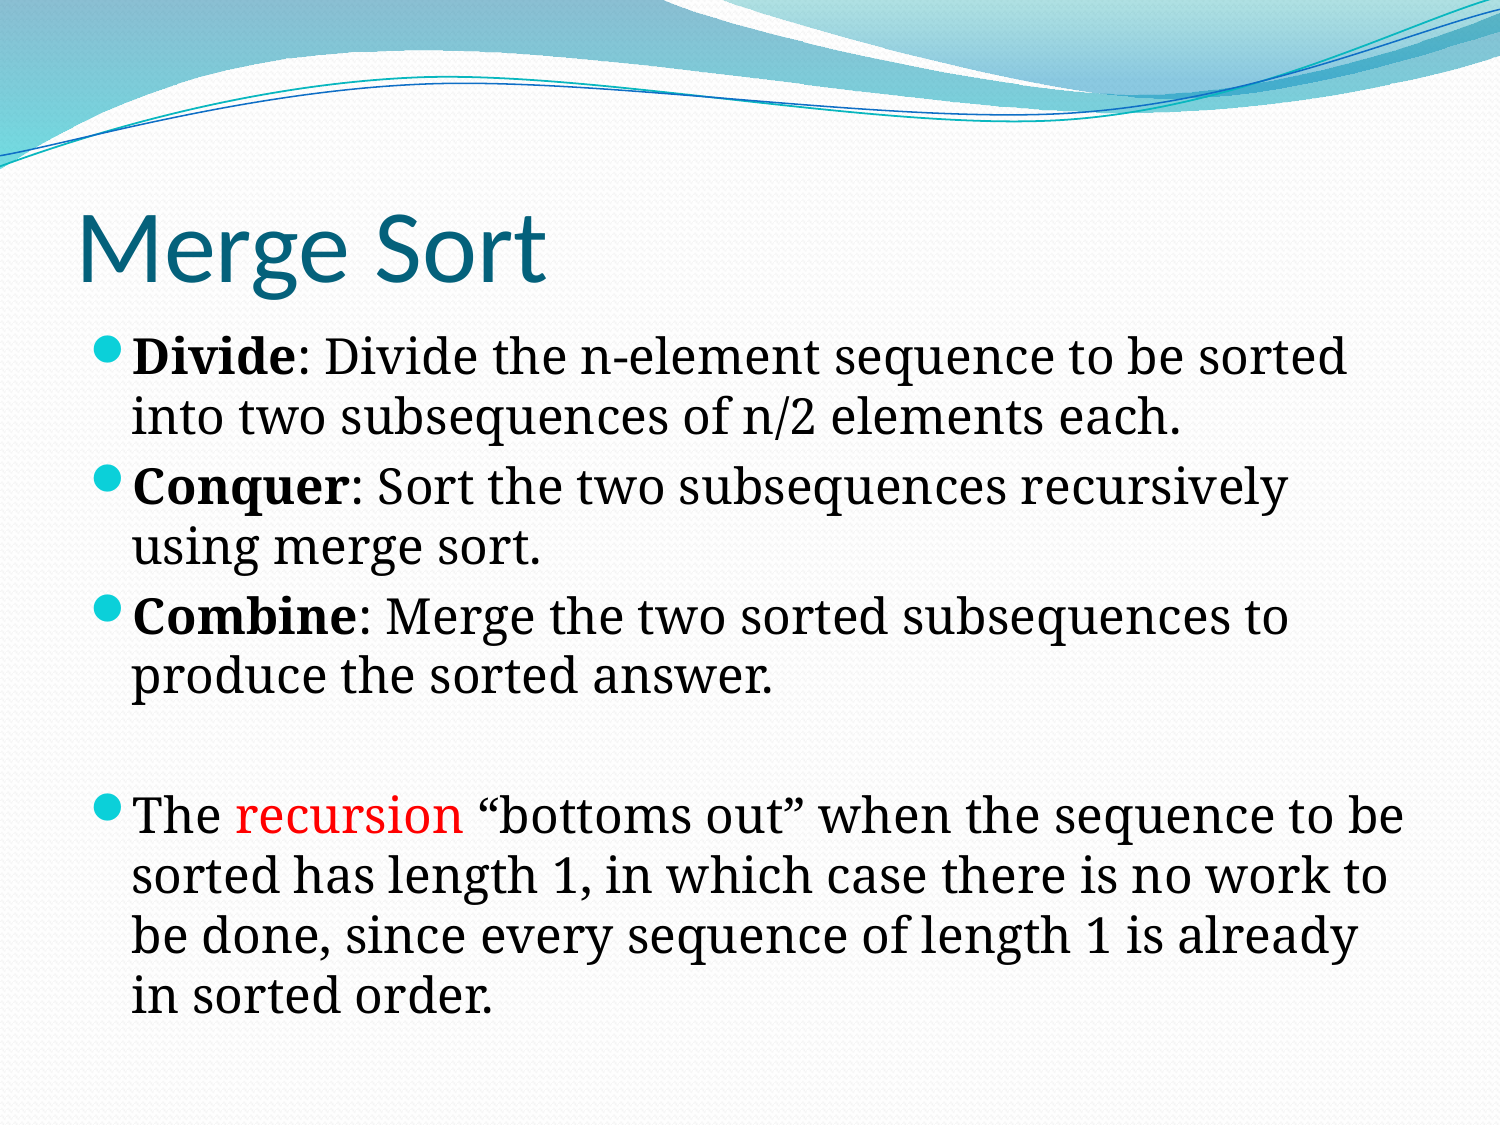

# Merge Sort
Divide: Divide the n-element sequence to be sorted into two subsequences of n/2 elements each.
Conquer: Sort the two subsequences recursively using merge sort.
Combine: Merge the two sorted subsequences to produce the sorted answer.

The recursion “bottoms out” when the sequence to be sorted has length 1, in which case there is no work to be done, since every sequence of length 1 is already in sorted order.